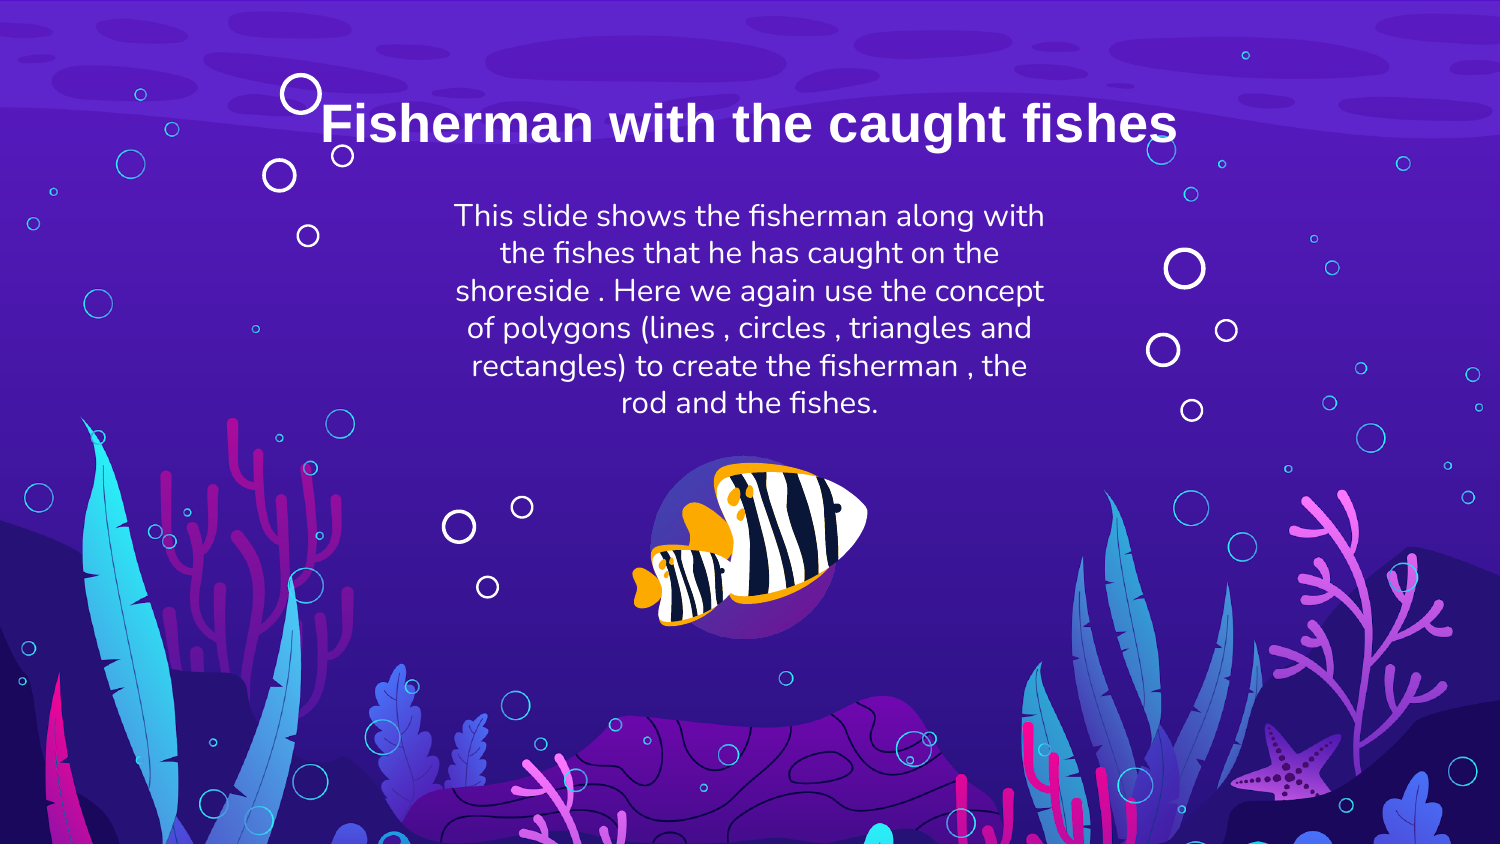

# Fisherman with the caught fishes
This slide shows the fisherman along with the fishes that he has caught on the shoreside . Here we again use the concept of polygons (lines , circles , triangles and rectangles) to create the fisherman , the rod and the fishes.